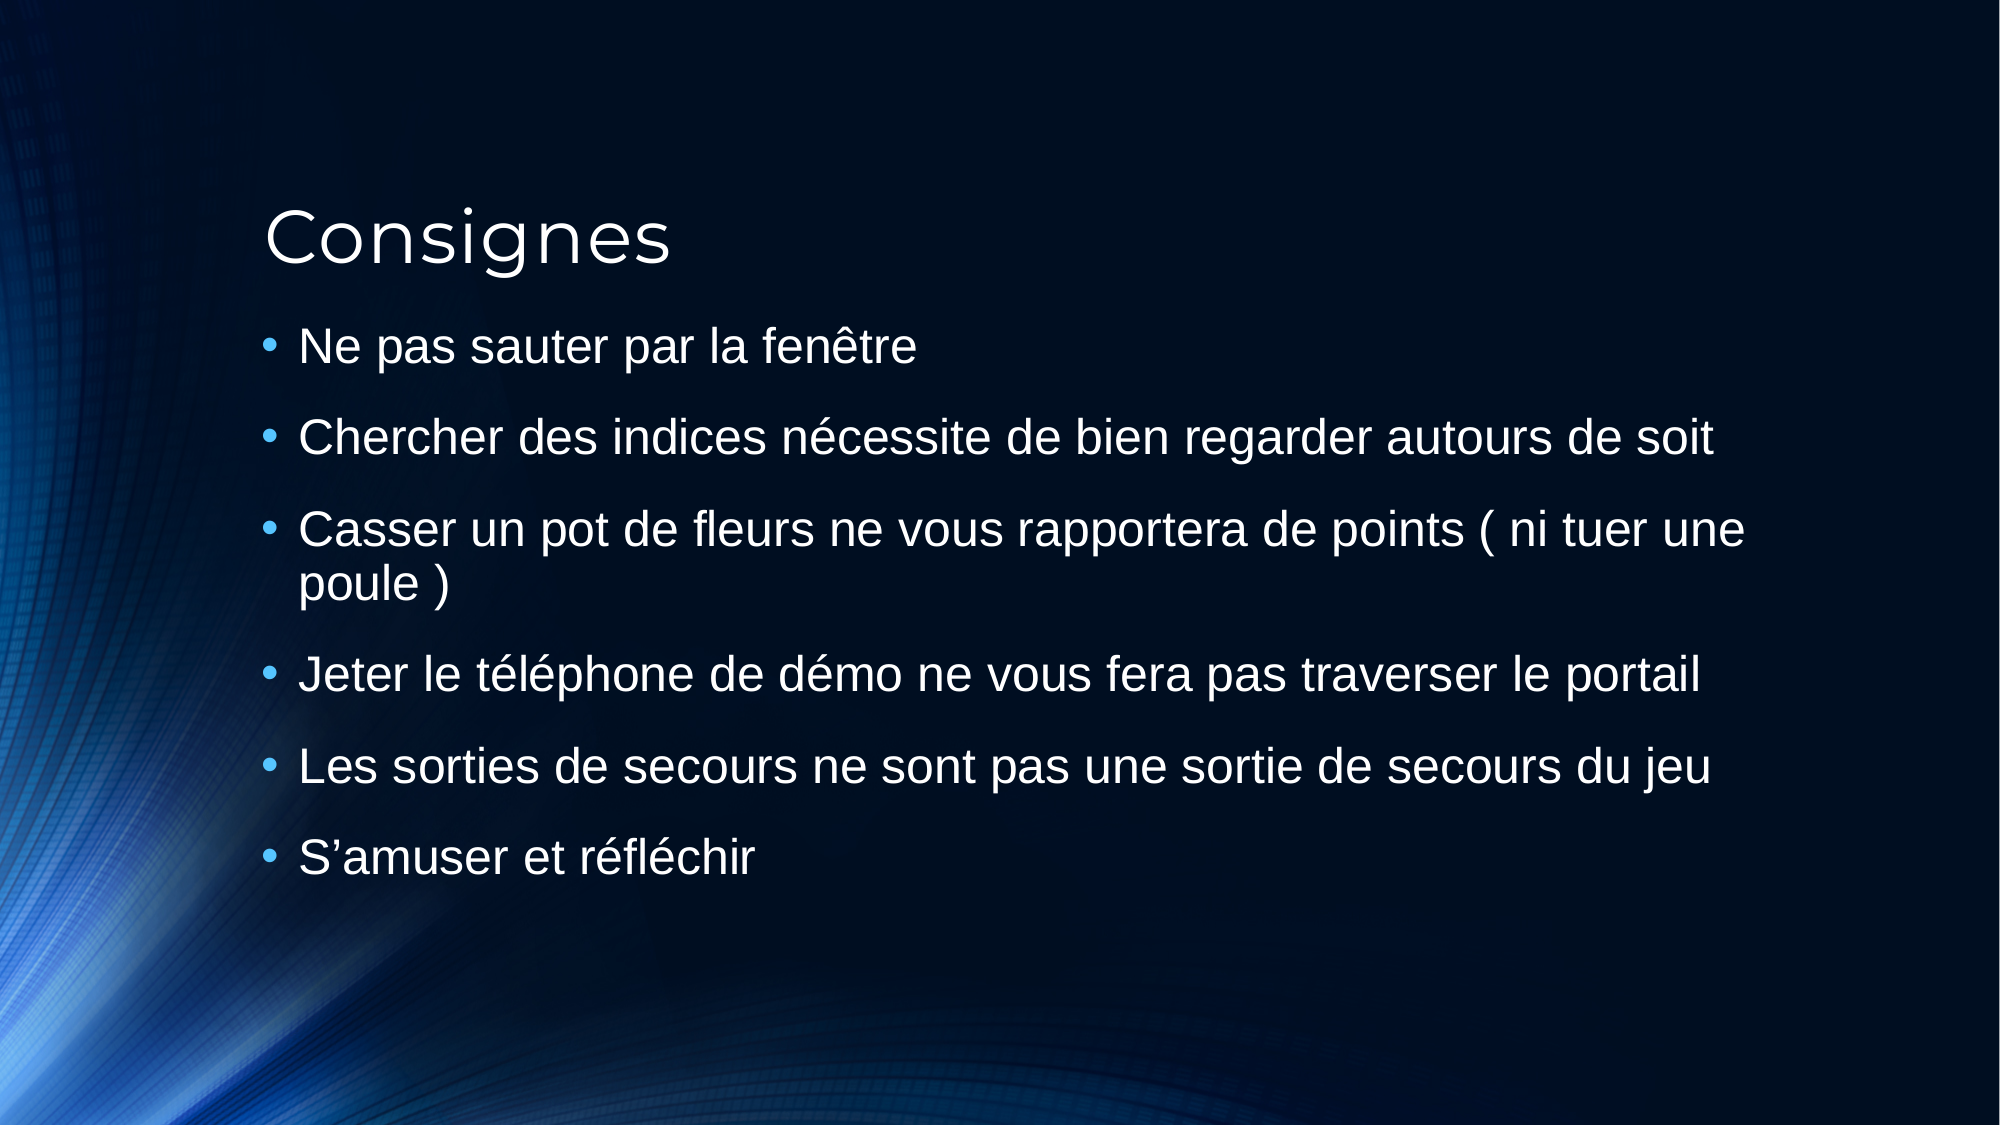

# Consignes
Ne pas sauter par la fenêtre
Chercher des indices nécessite de bien regarder autours de soit
Casser un pot de fleurs ne vous rapportera de points ( ni tuer une poule )
Jeter le téléphone de démo ne vous fera pas traverser le portail
Les sorties de secours ne sont pas une sortie de secours du jeu
S’amuser et réfléchir